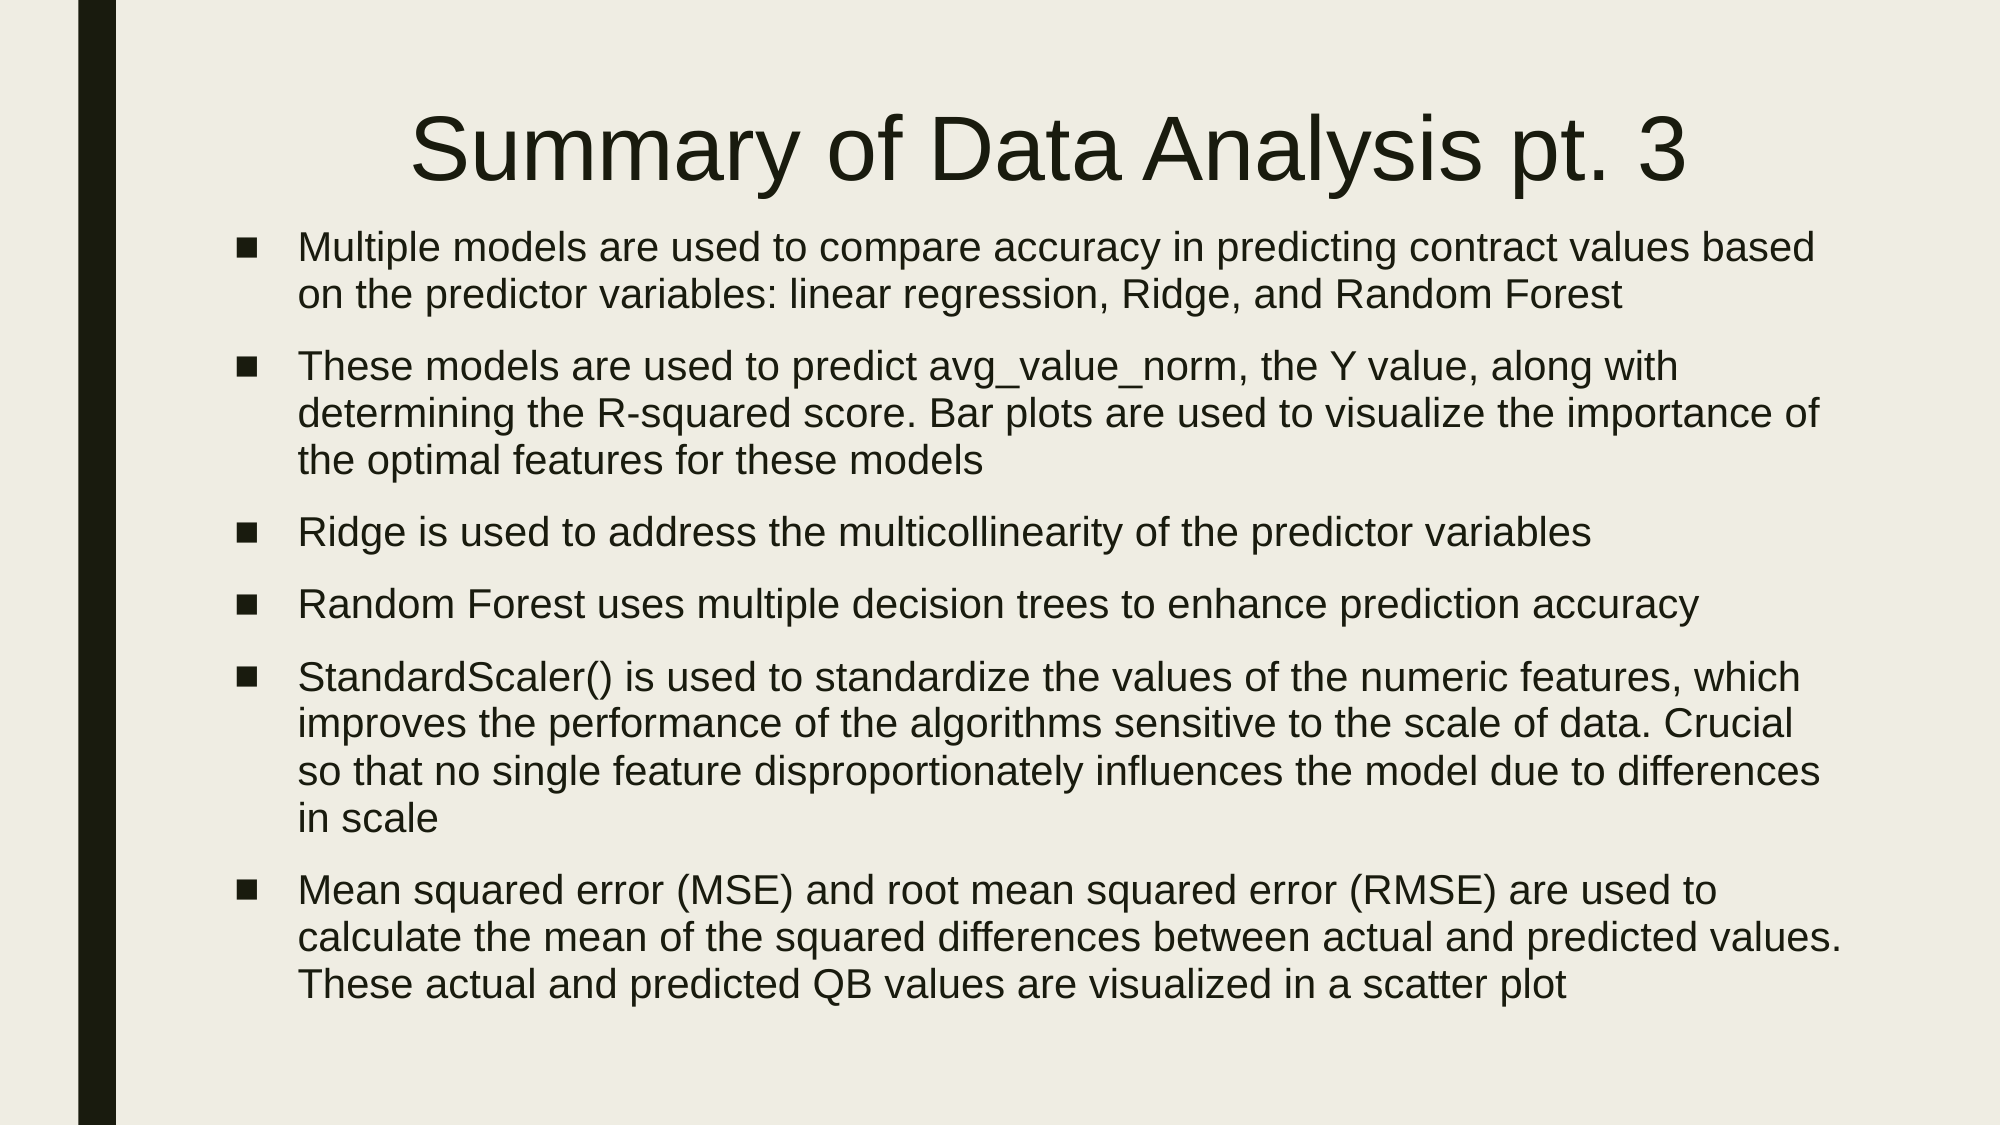

# Summary of Data Analysis pt. 3
Multiple models are used to compare accuracy in predicting contract values based on the predictor variables: linear regression, Ridge, and Random Forest
These models are used to predict avg_value_norm, the Y value, along with determining the R-squared score. Bar plots are used to visualize the importance of the optimal features for these models
Ridge is used to address the multicollinearity of the predictor variables
Random Forest uses multiple decision trees to enhance prediction accuracy
StandardScaler() is used to standardize the values of the numeric features, which improves the performance of the algorithms sensitive to the scale of data. Crucial so that no single feature disproportionately influences the model due to differences in scale
Mean squared error (MSE) and root mean squared error (RMSE) are used to calculate the mean of the squared differences between actual and predicted values. These actual and predicted QB values are visualized in a scatter plot